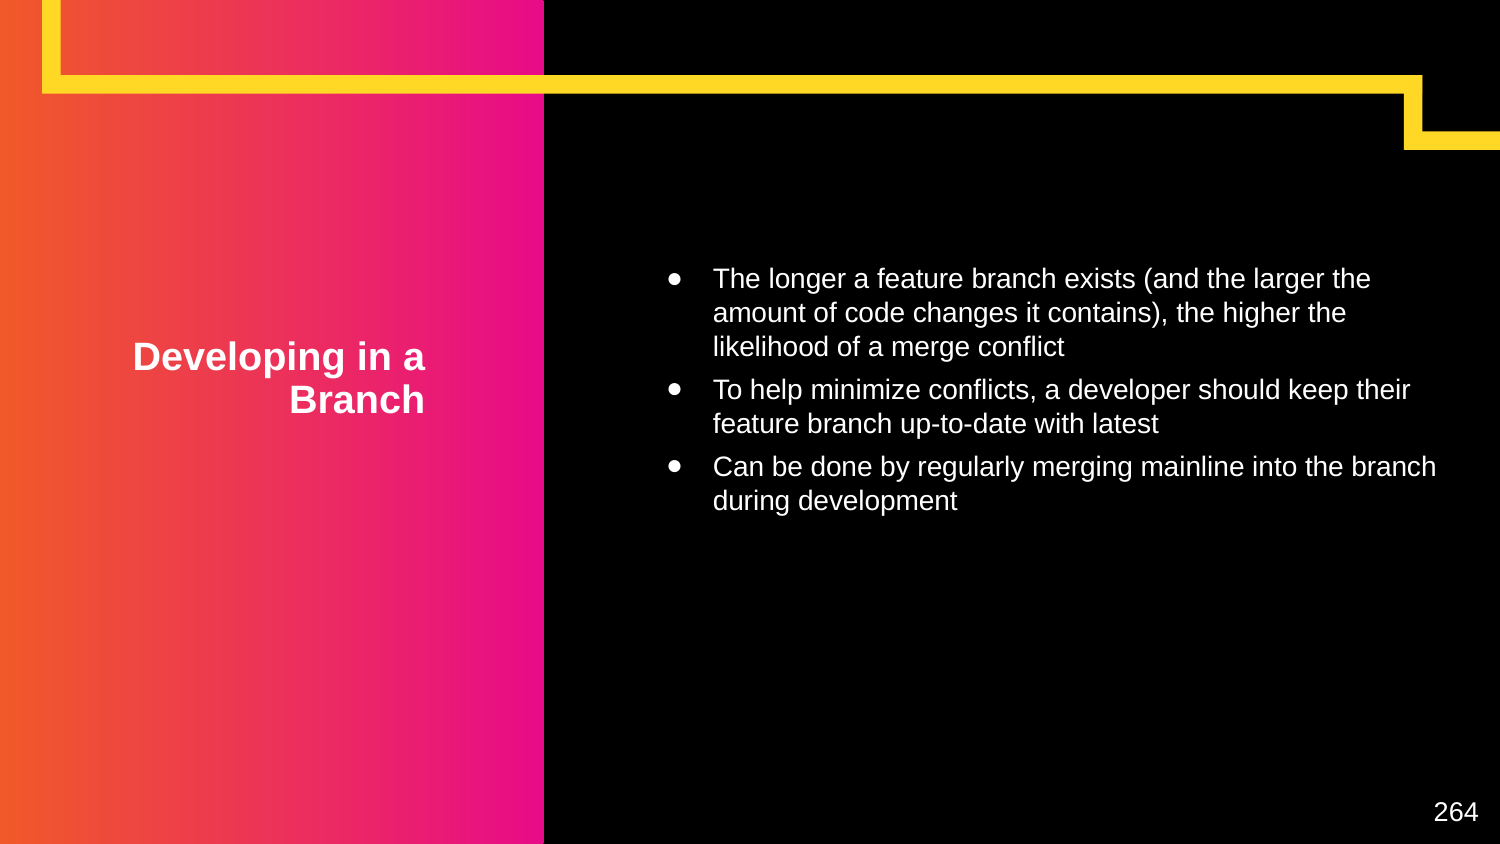

The longer a feature branch exists (and the larger the amount of code changes it contains), the higher the likelihood of a merge conflict
To help minimize conflicts, a developer should keep their feature branch up-to-date with latest
Can be done by regularly merging mainline into the branch during development
# Developing in a Branch
264